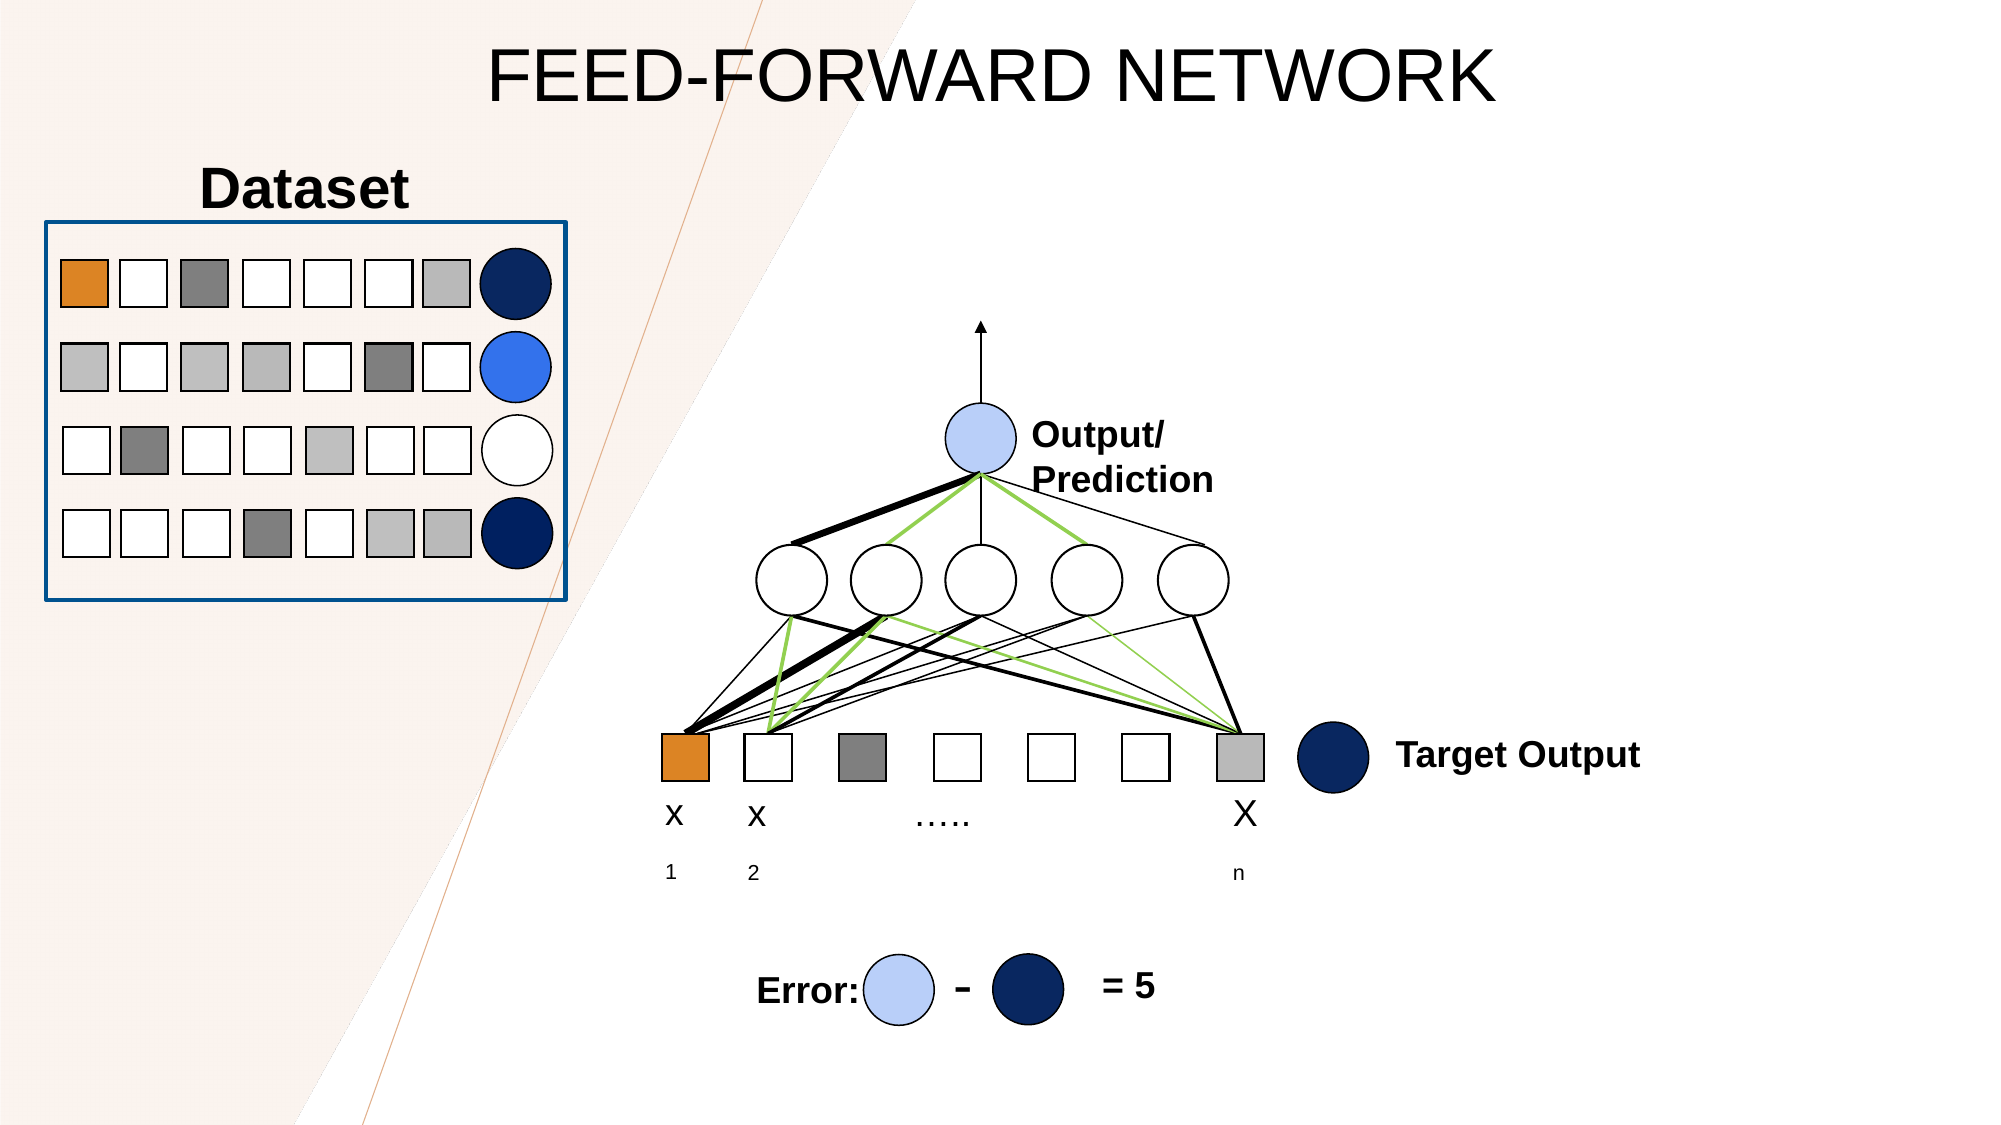

Feed-Forward Network
Dataset

Output/Prediction

Target Output

x1
x2
…..
X
n
-

= 5

Error: